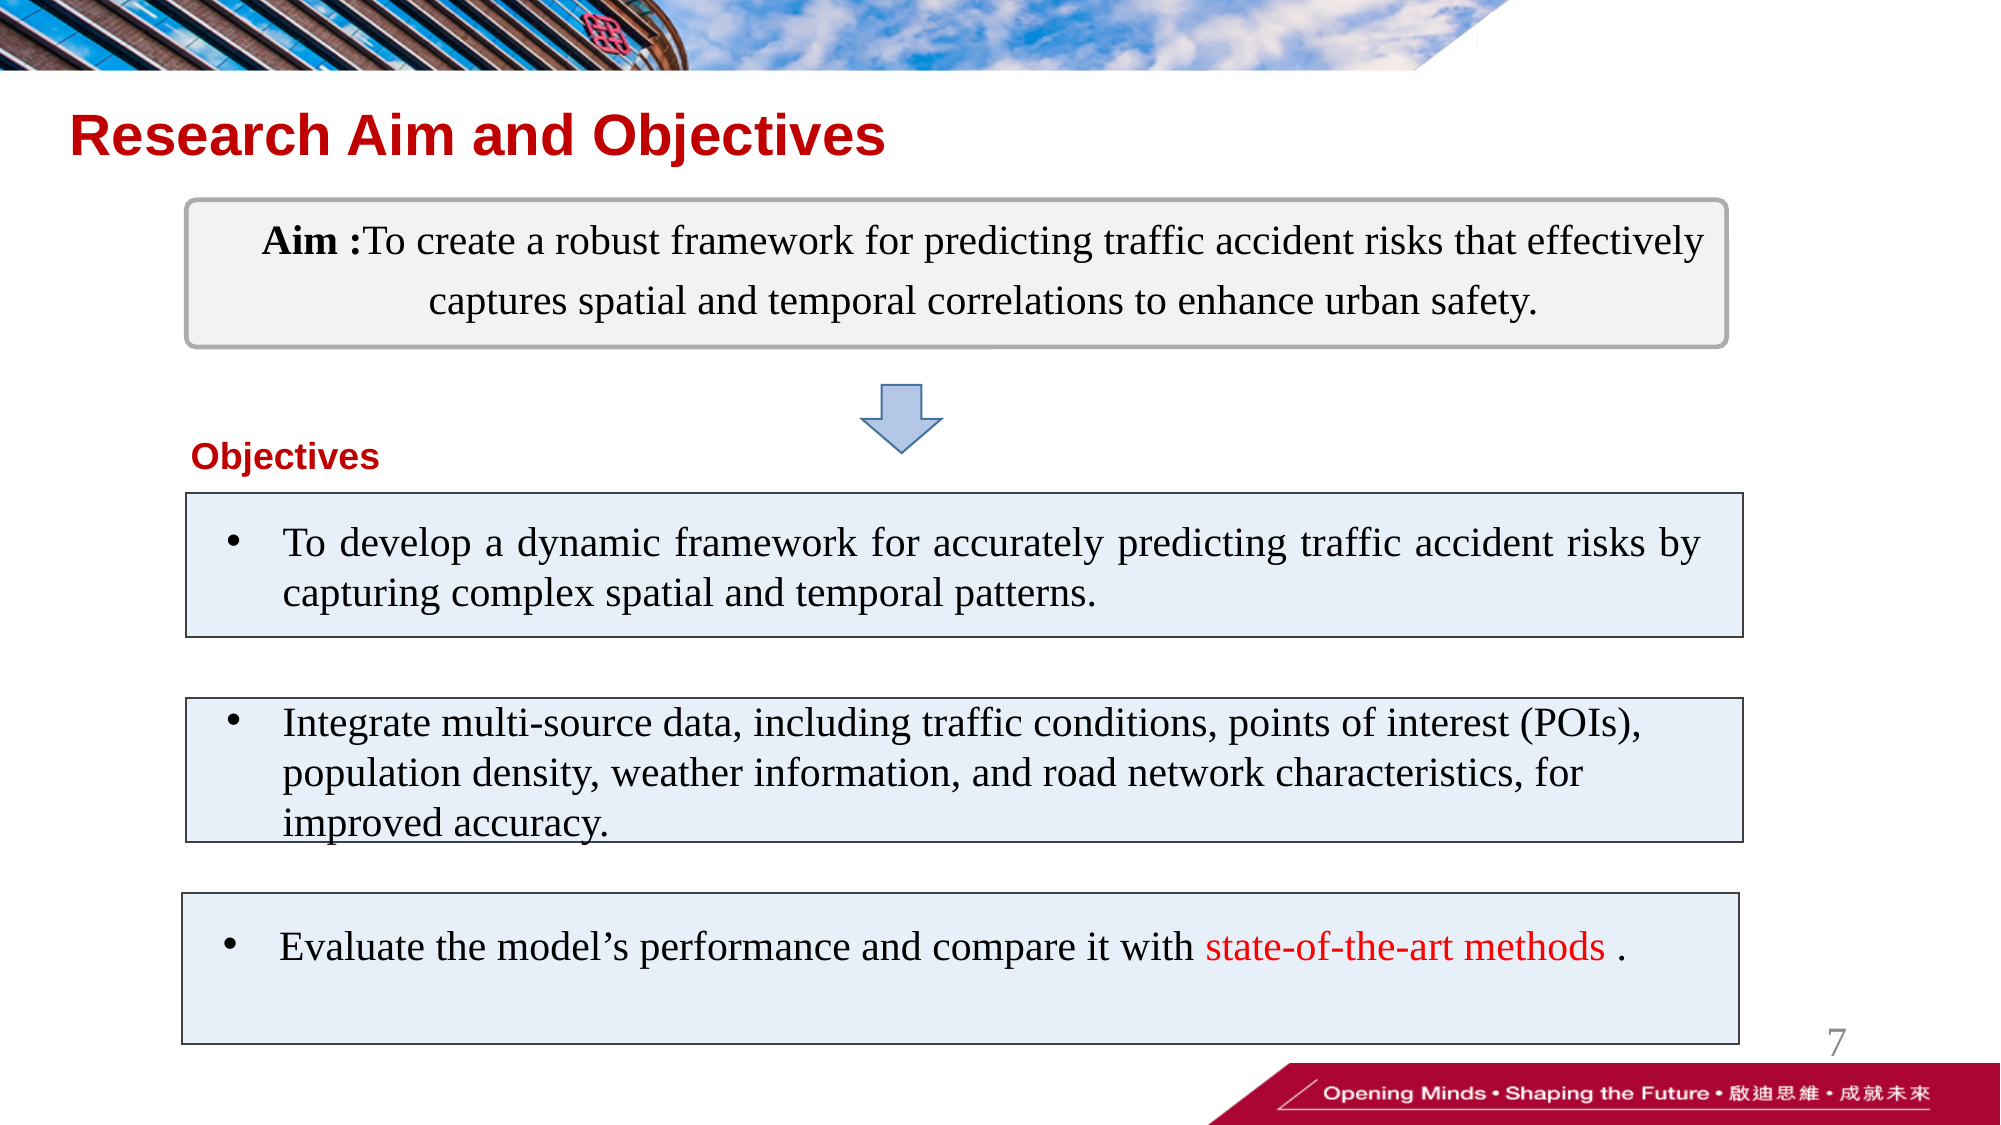

1.0
      Introduction
Research Aim and Objectives

Aim :To create a robust framework for predicting traffic accident risks that effectively captures spatial and temporal correlations to enhance urban safety.

Objectives

To develop a dynamic framework for accurately predicting traffic accident risks by capturing complex spatial and temporal patterns.

Integrate multi-source data, including traffic conditions, points of interest (POIs), population density, weather information, and road network characteristics, for improved accuracy.

Evaluate the model’s performance and compare it with state-of-the-art methods .
7